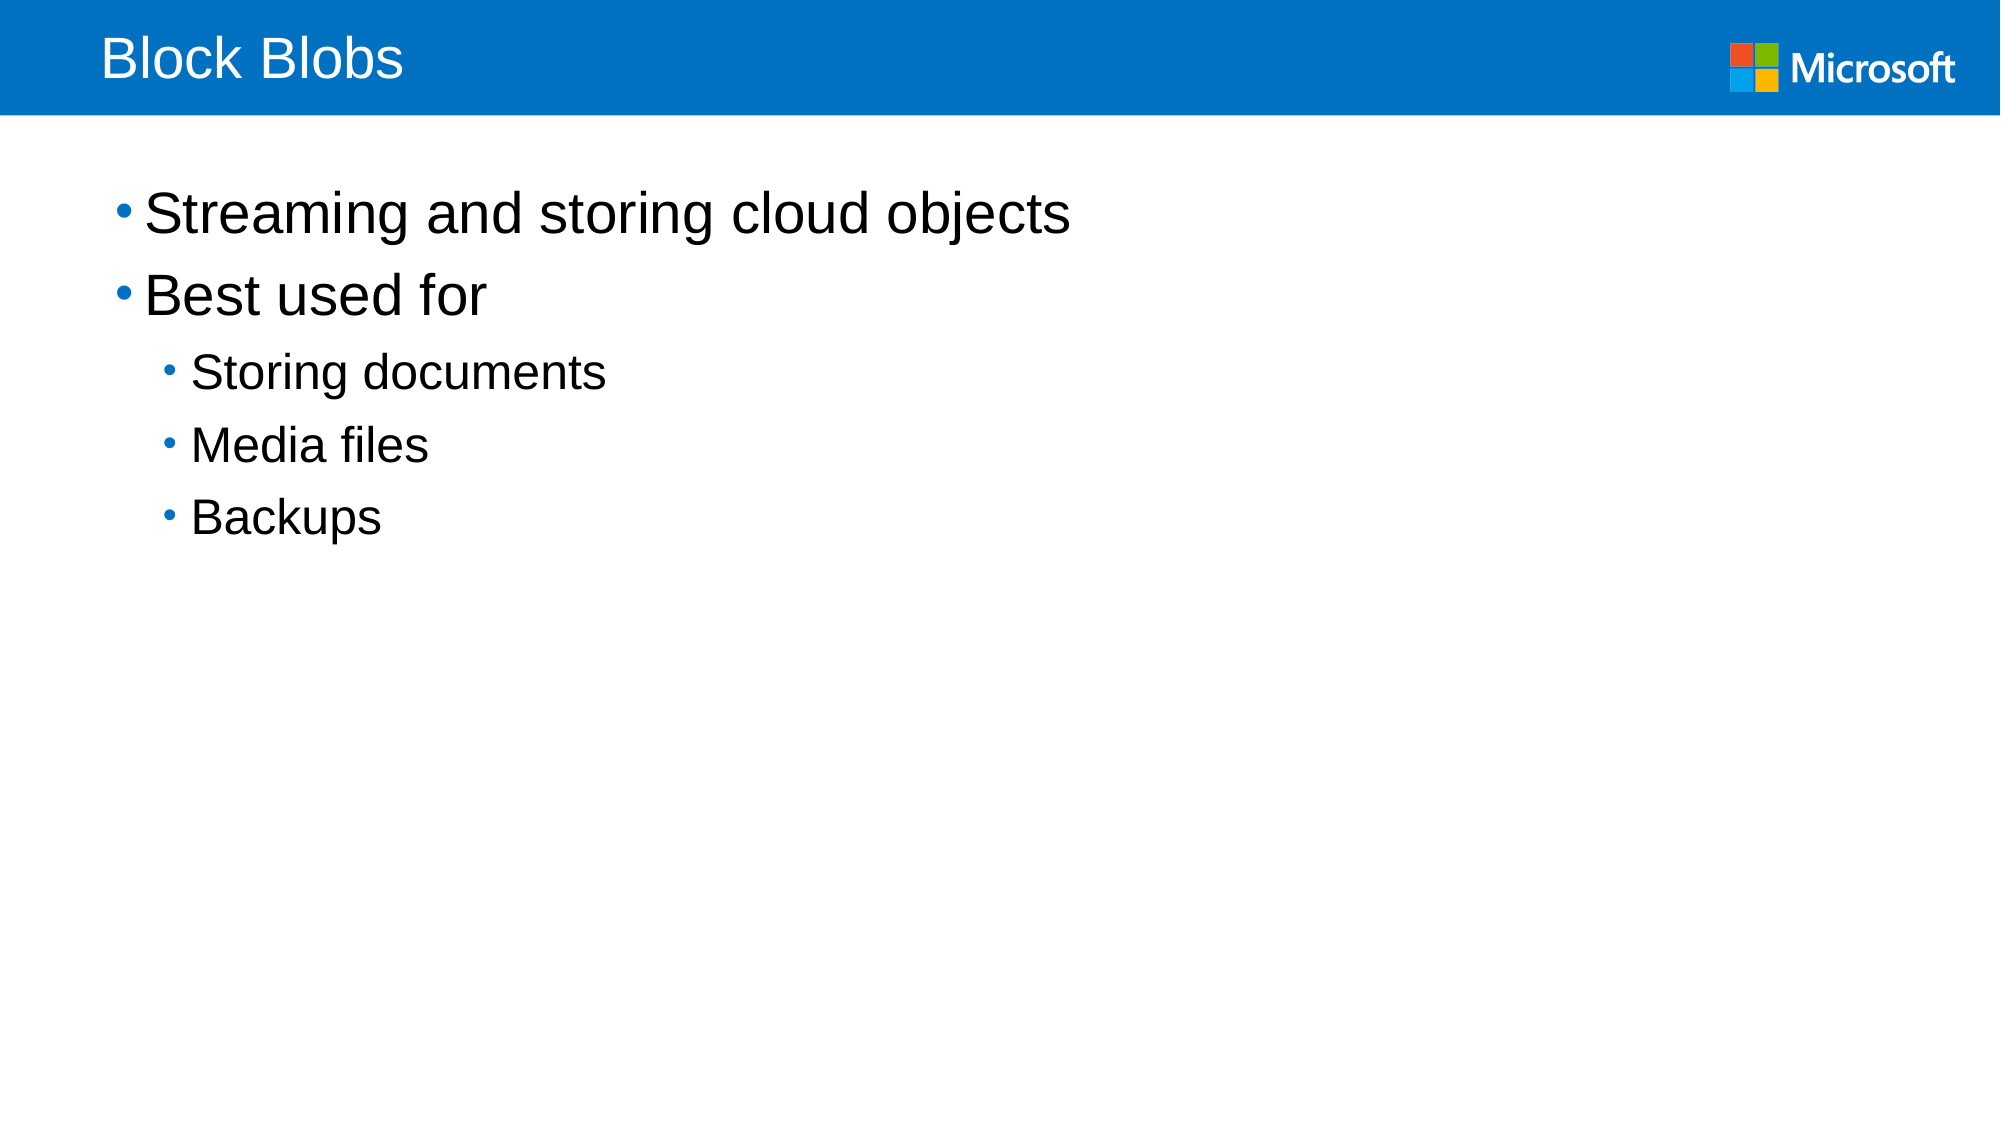

# Block Blobs
Streaming and storing cloud objects
Best used for
Storing documents
Media files
Backups